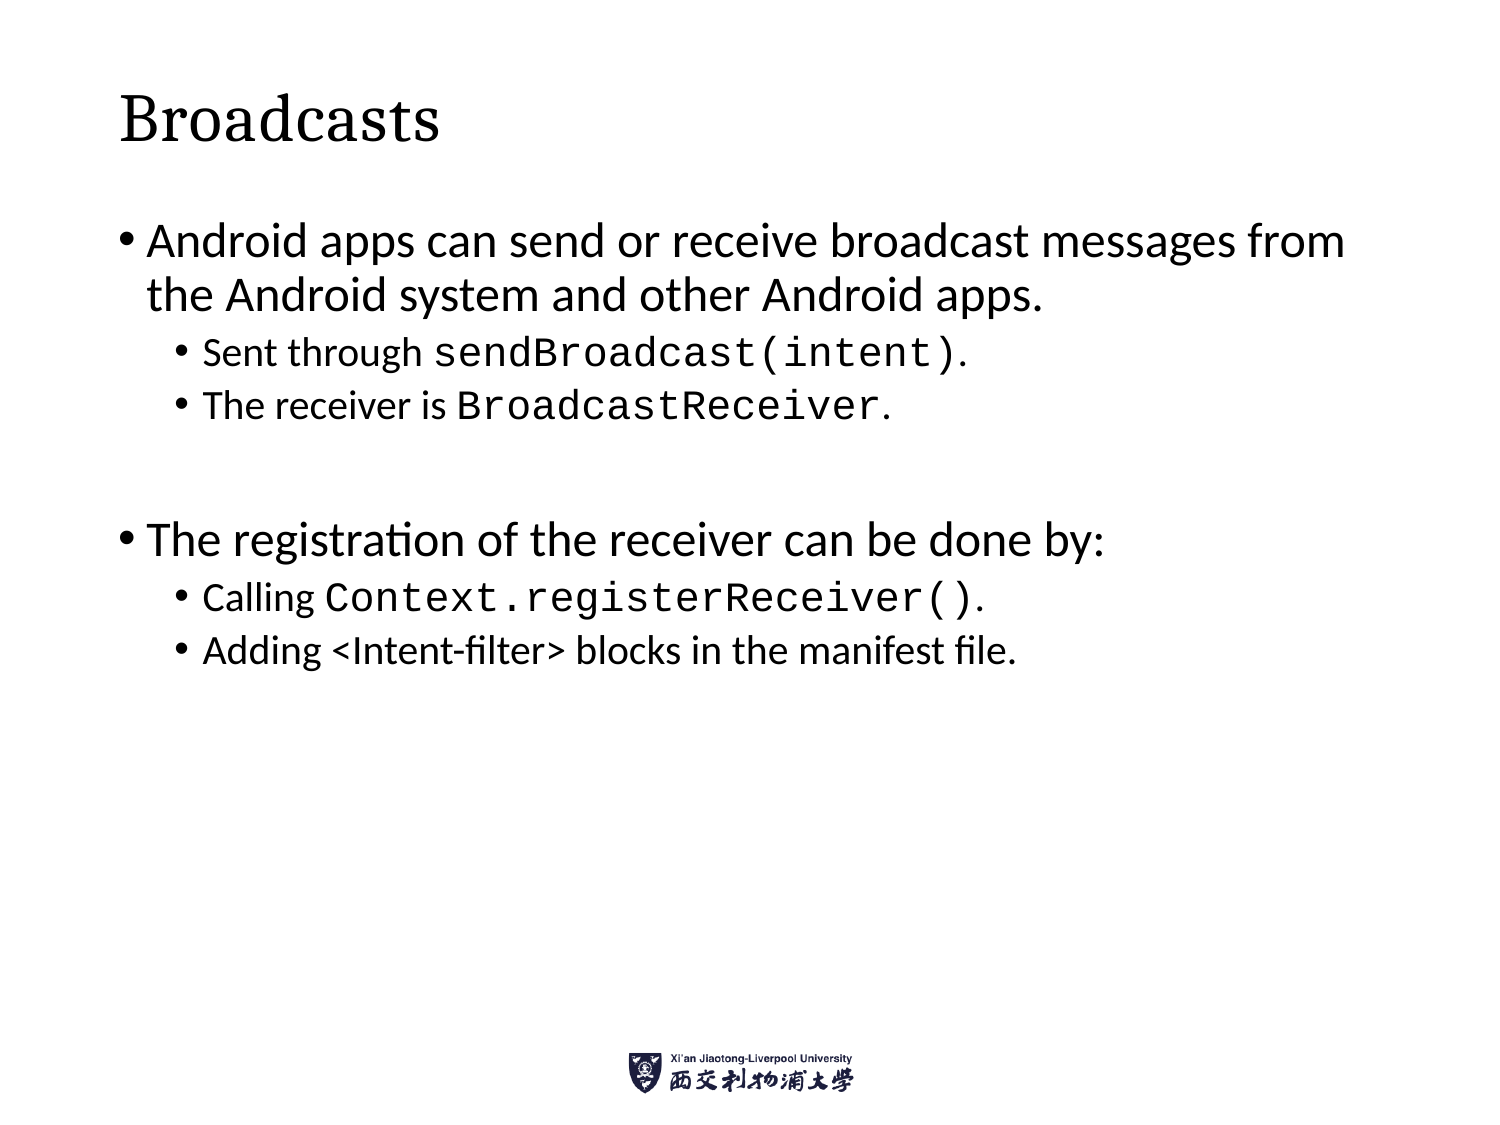

# Broadcasts
Android apps can send or receive broadcast messages from the Android system and other Android apps.
Sent through sendBroadcast(intent).
The receiver is BroadcastReceiver.

The registration of the receiver can be done by:
Calling Context.registerReceiver().
Adding <Intent-filter> blocks in the manifest file.